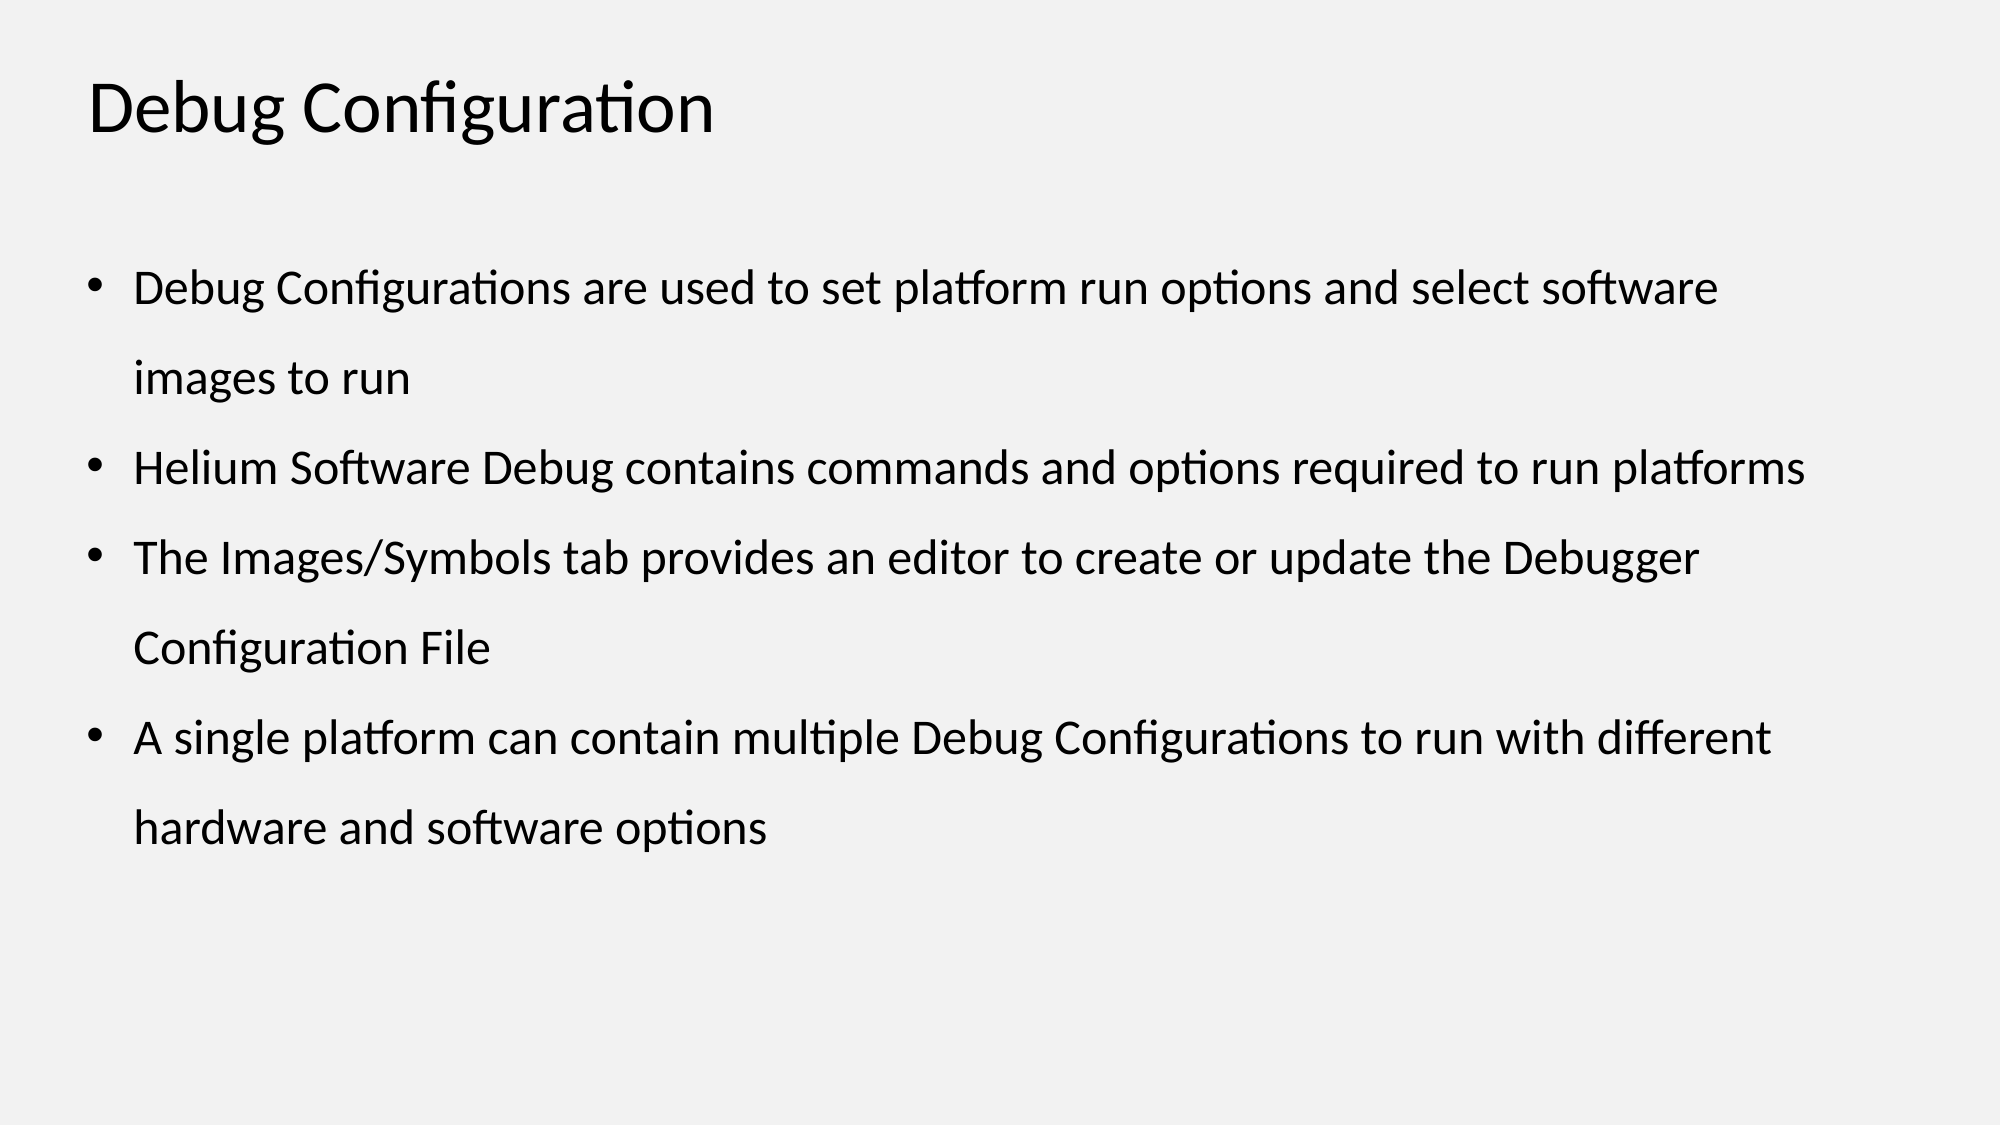

# Debug Configuration
Debug Configurations are used to set platform run options and select software images to run
Helium Software Debug contains commands and options required to run platforms
The Images/Symbols tab provides an editor to create or update the Debugger Configuration File
A single platform can contain multiple Debug Configurations to run with different hardware and software options